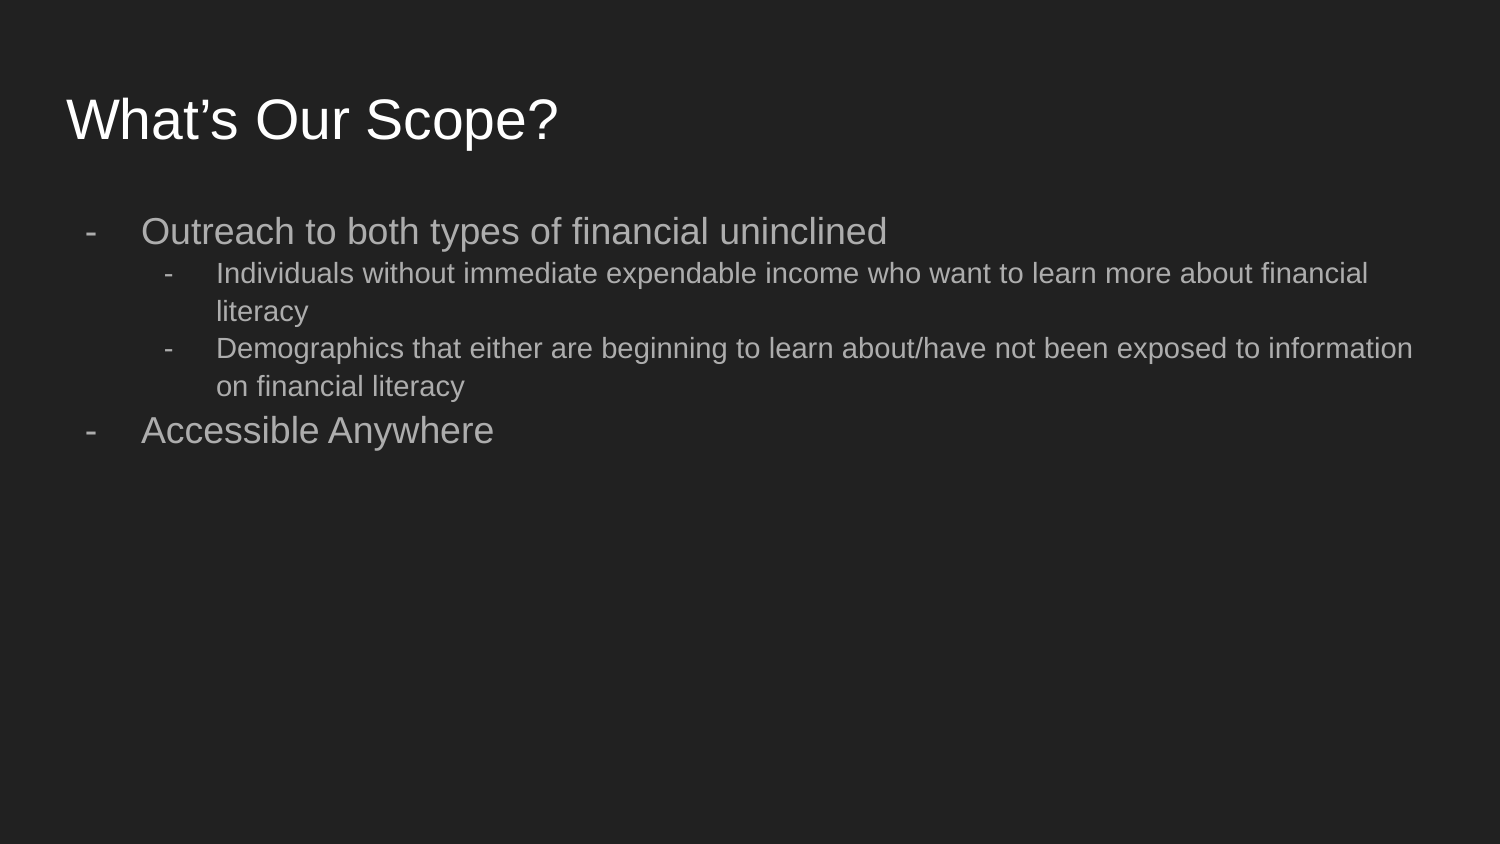

# What’s Our Scope?
Outreach to both types of financial uninclined
Individuals without immediate expendable income who want to learn more about financial literacy
Demographics that either are beginning to learn about/have not been exposed to information on financial literacy
Accessible Anywhere